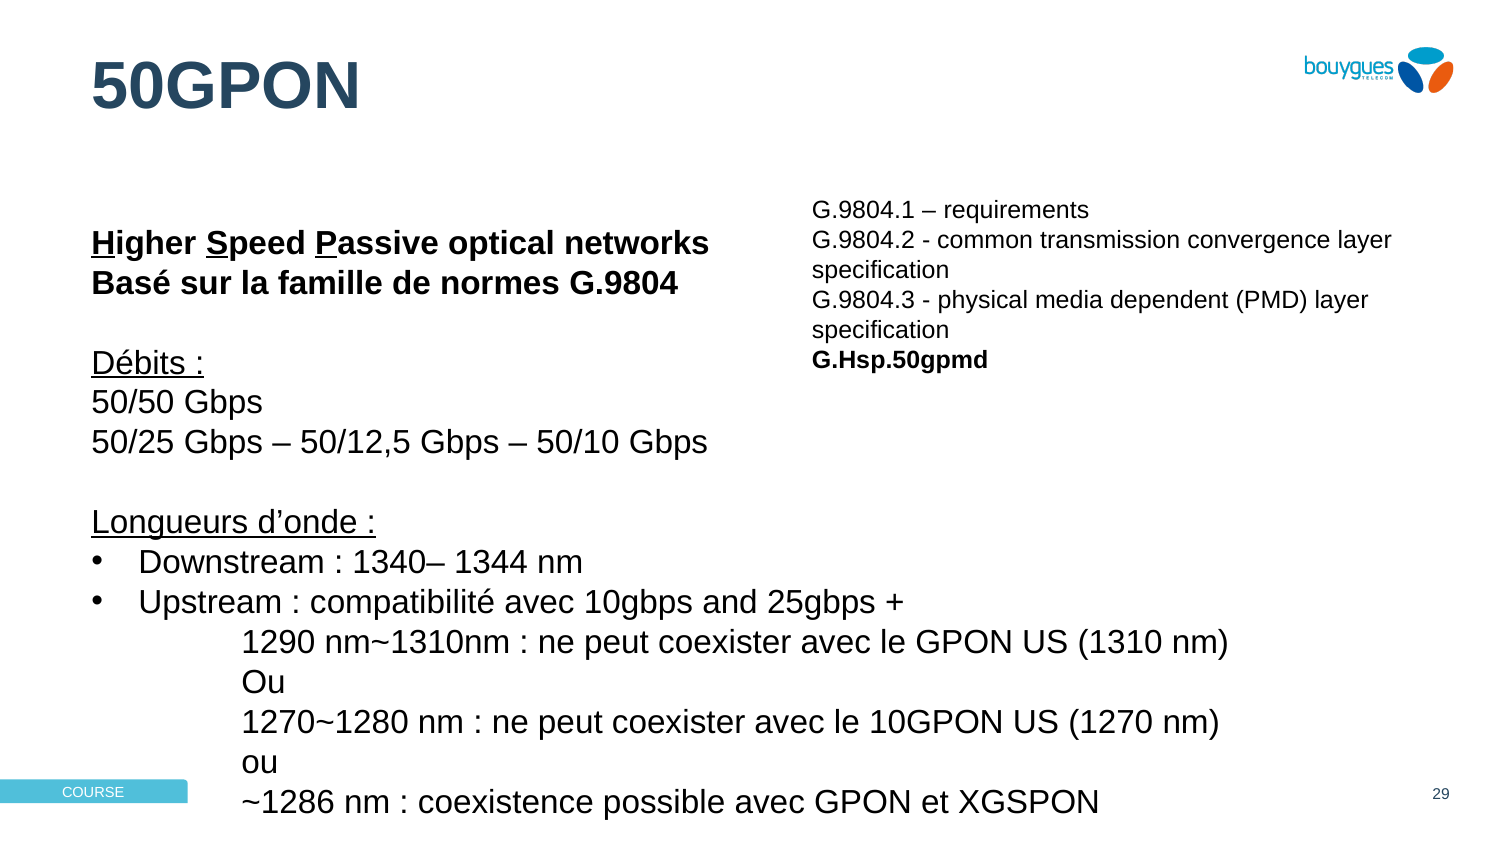

# 50GPON
G.9804.1 – requirements
G.9804.2 - common transmission convergence layer specification
G.9804.3 - physical media dependent (PMD) layer specification
G.Hsp.50gpmd
Higher Speed Passive optical networks
Basé sur la famille de normes G.9804

Débits :
50/50 Gbps
50/25 Gbps – 50/12,5 Gbps – 50/10 Gbps

Longueurs d’onde :
Downstream : 1340– 1344 nm
Upstream : compatibilité avec 10gbps and 25gbps +
	1290 nm~1310nm : ne peut coexister avec le GPON US (1310 nm)
	Ou
	1270~1280 nm : ne peut coexister avec le 10GPON US (1270 nm)
	ou
	~1286 nm : coexistence possible avec GPON et XGSPON

29
02/12/2024